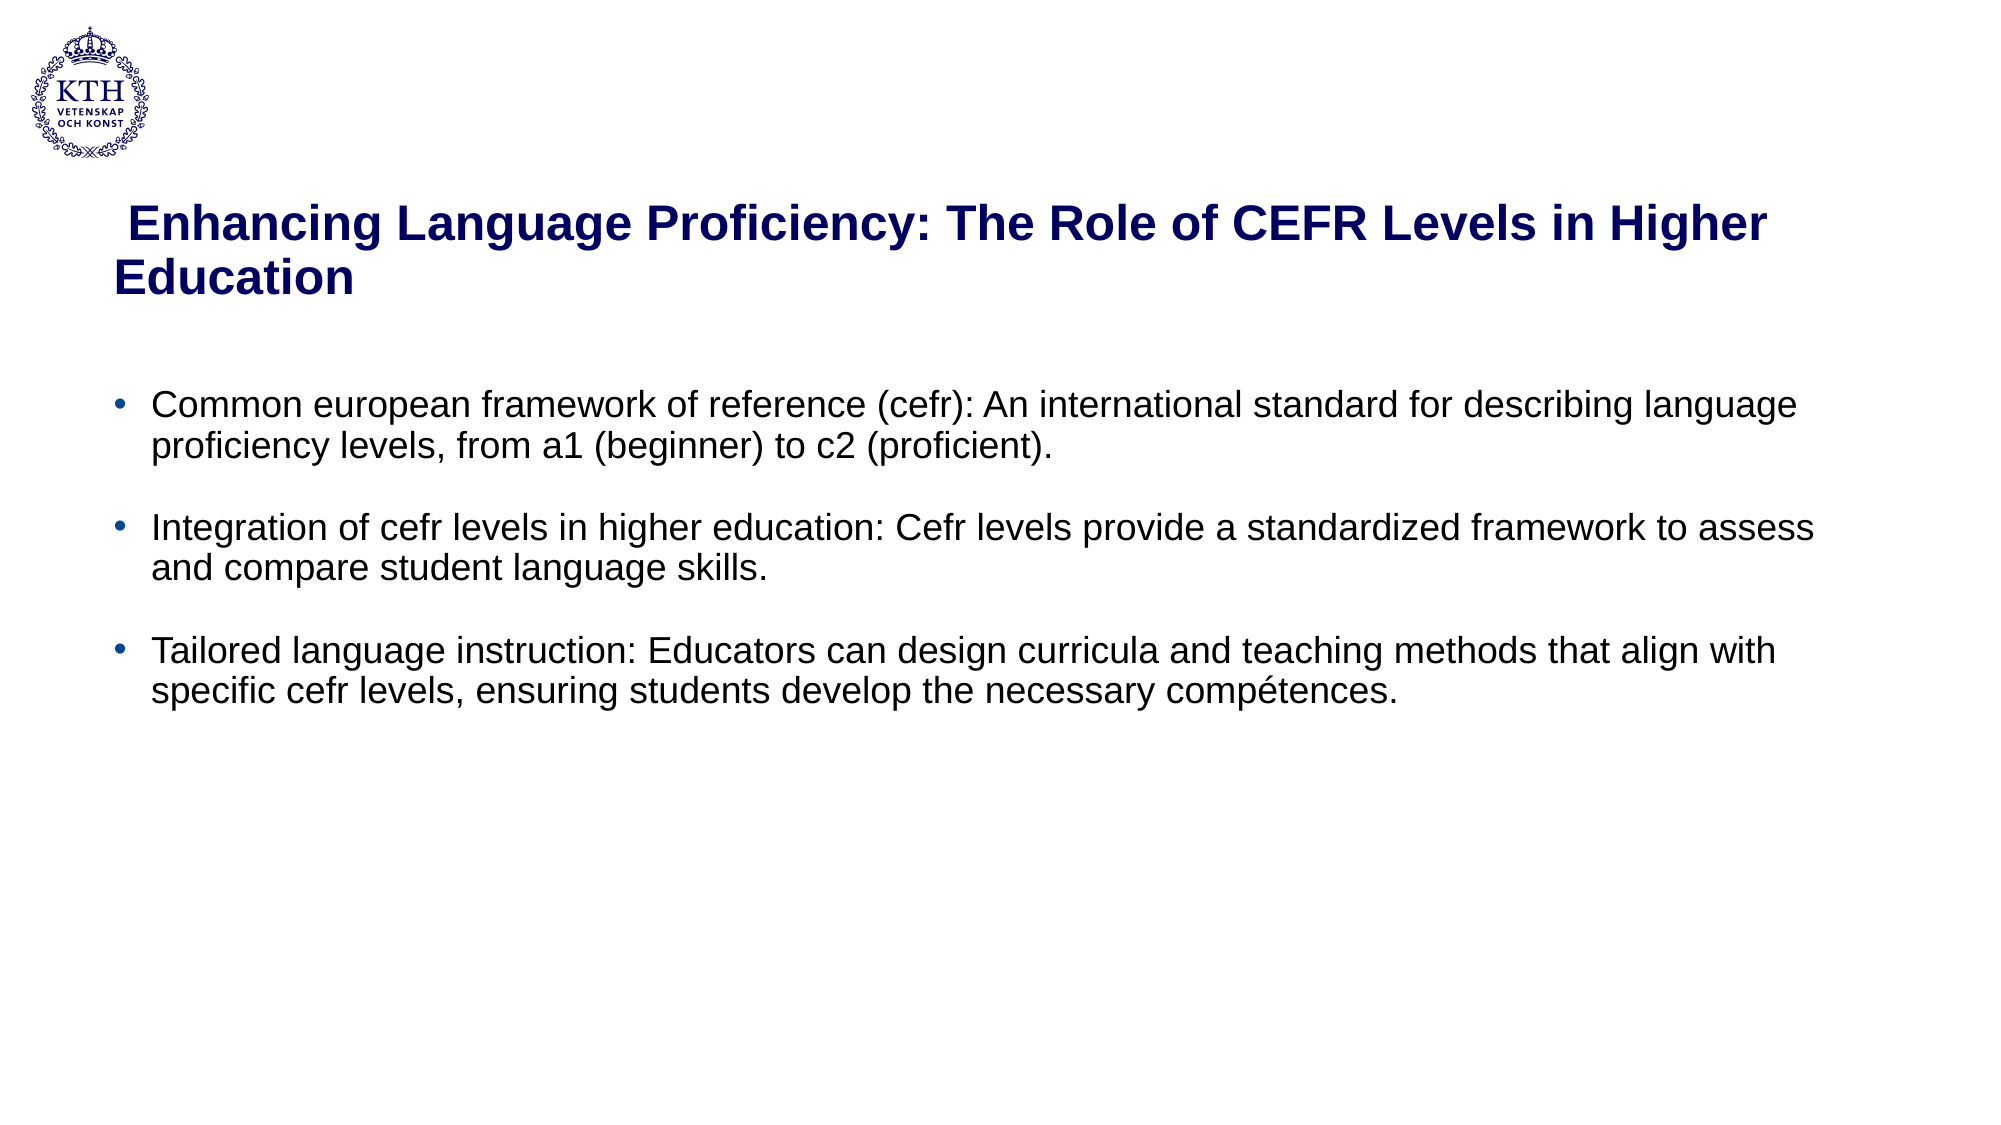

# Enhancing Language Proficiency: The Role of CEFR Levels in Higher Education

Common european framework of reference (cefr): An international standard for describing language proficiency levels, from a1 (beginner) to c2 (proficient).
Integration of cefr levels in higher education: Cefr levels provide a standardized framework to assess and compare student language skills.
Tailored language instruction: Educators can design curricula and teaching methods that align with specific cefr levels, ensuring students develop the necessary compétences.